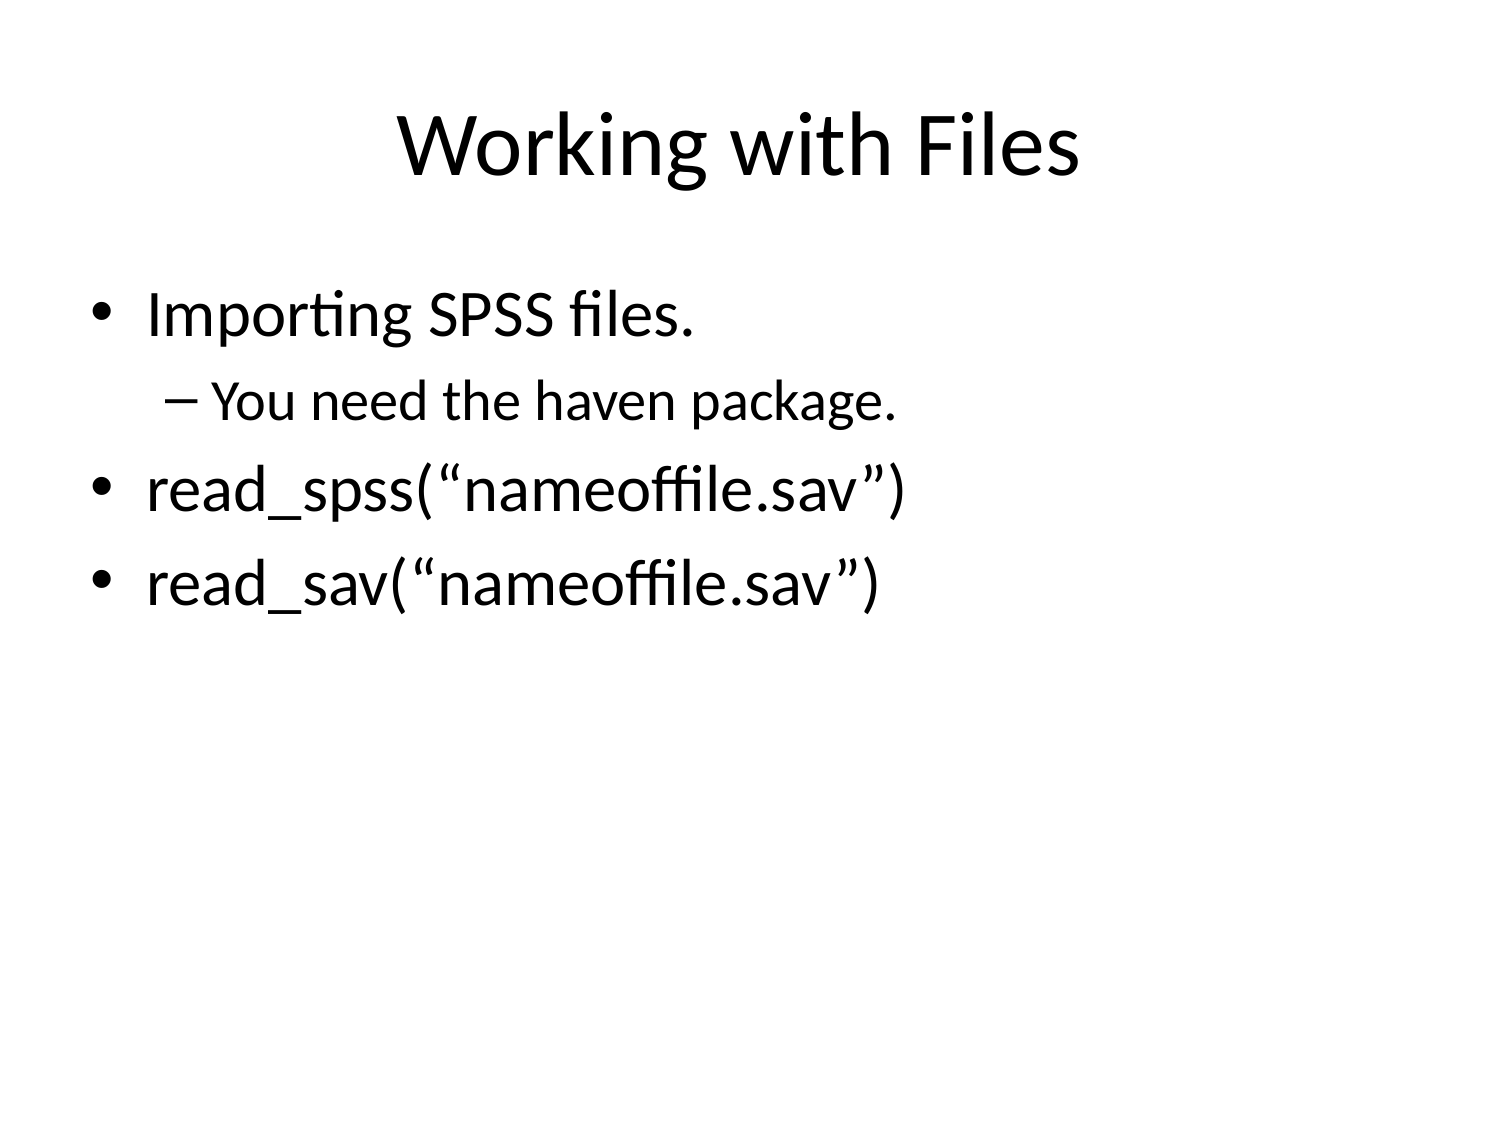

# Working with Files
Importing SPSS files.
You need the haven package.
read_spss(“nameoffile.sav”)
read_sav(“nameoffile.sav”)